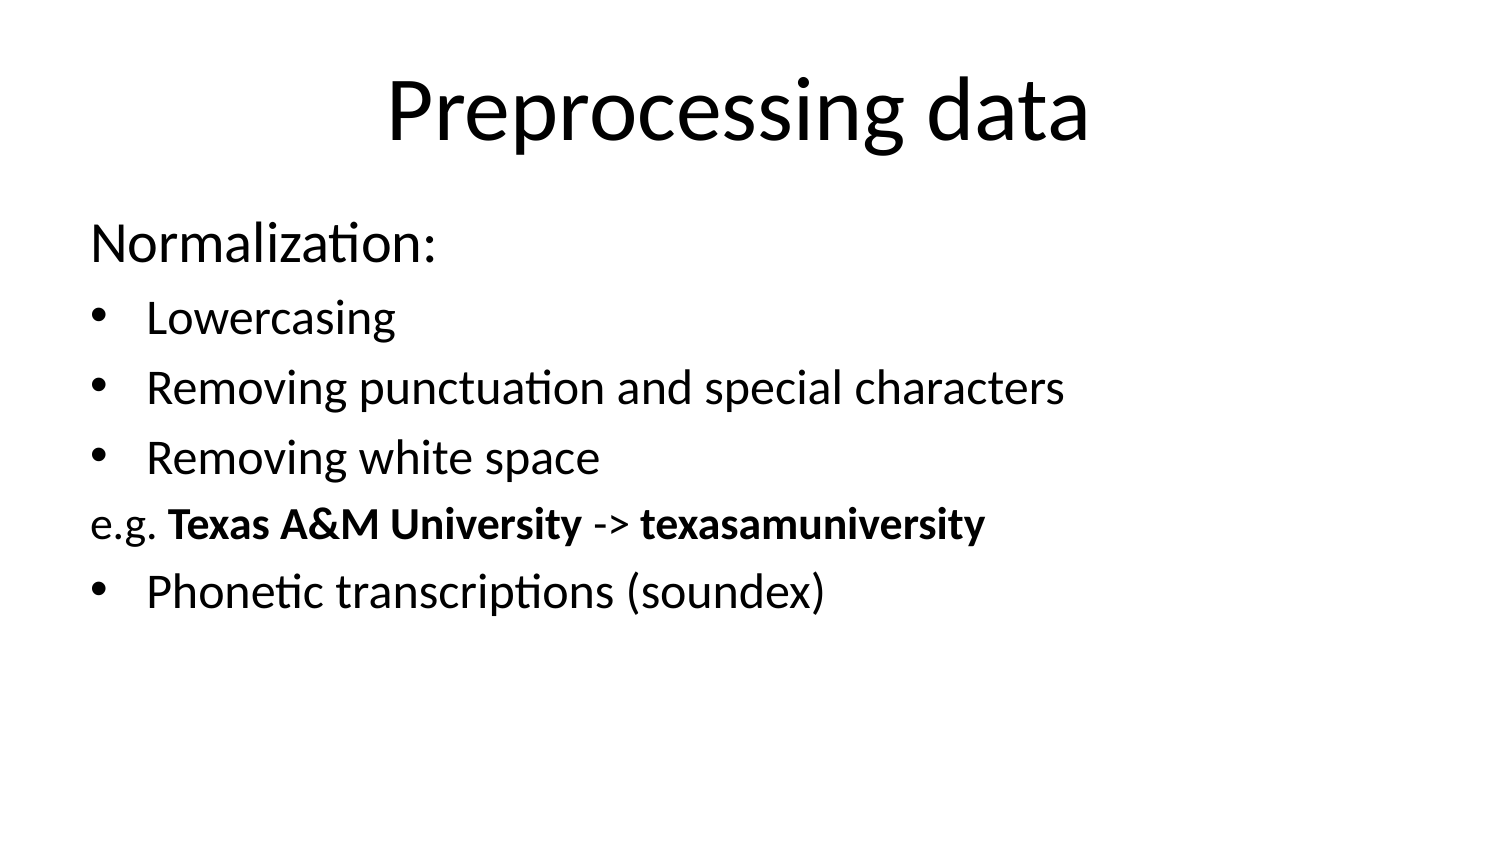

# Preprocessing data
Normalization:
Lowercasing
Removing punctuation and special characters
Removing white space
e.g. Texas A&M University -> texasamuniversity
Phonetic transcriptions (soundex)